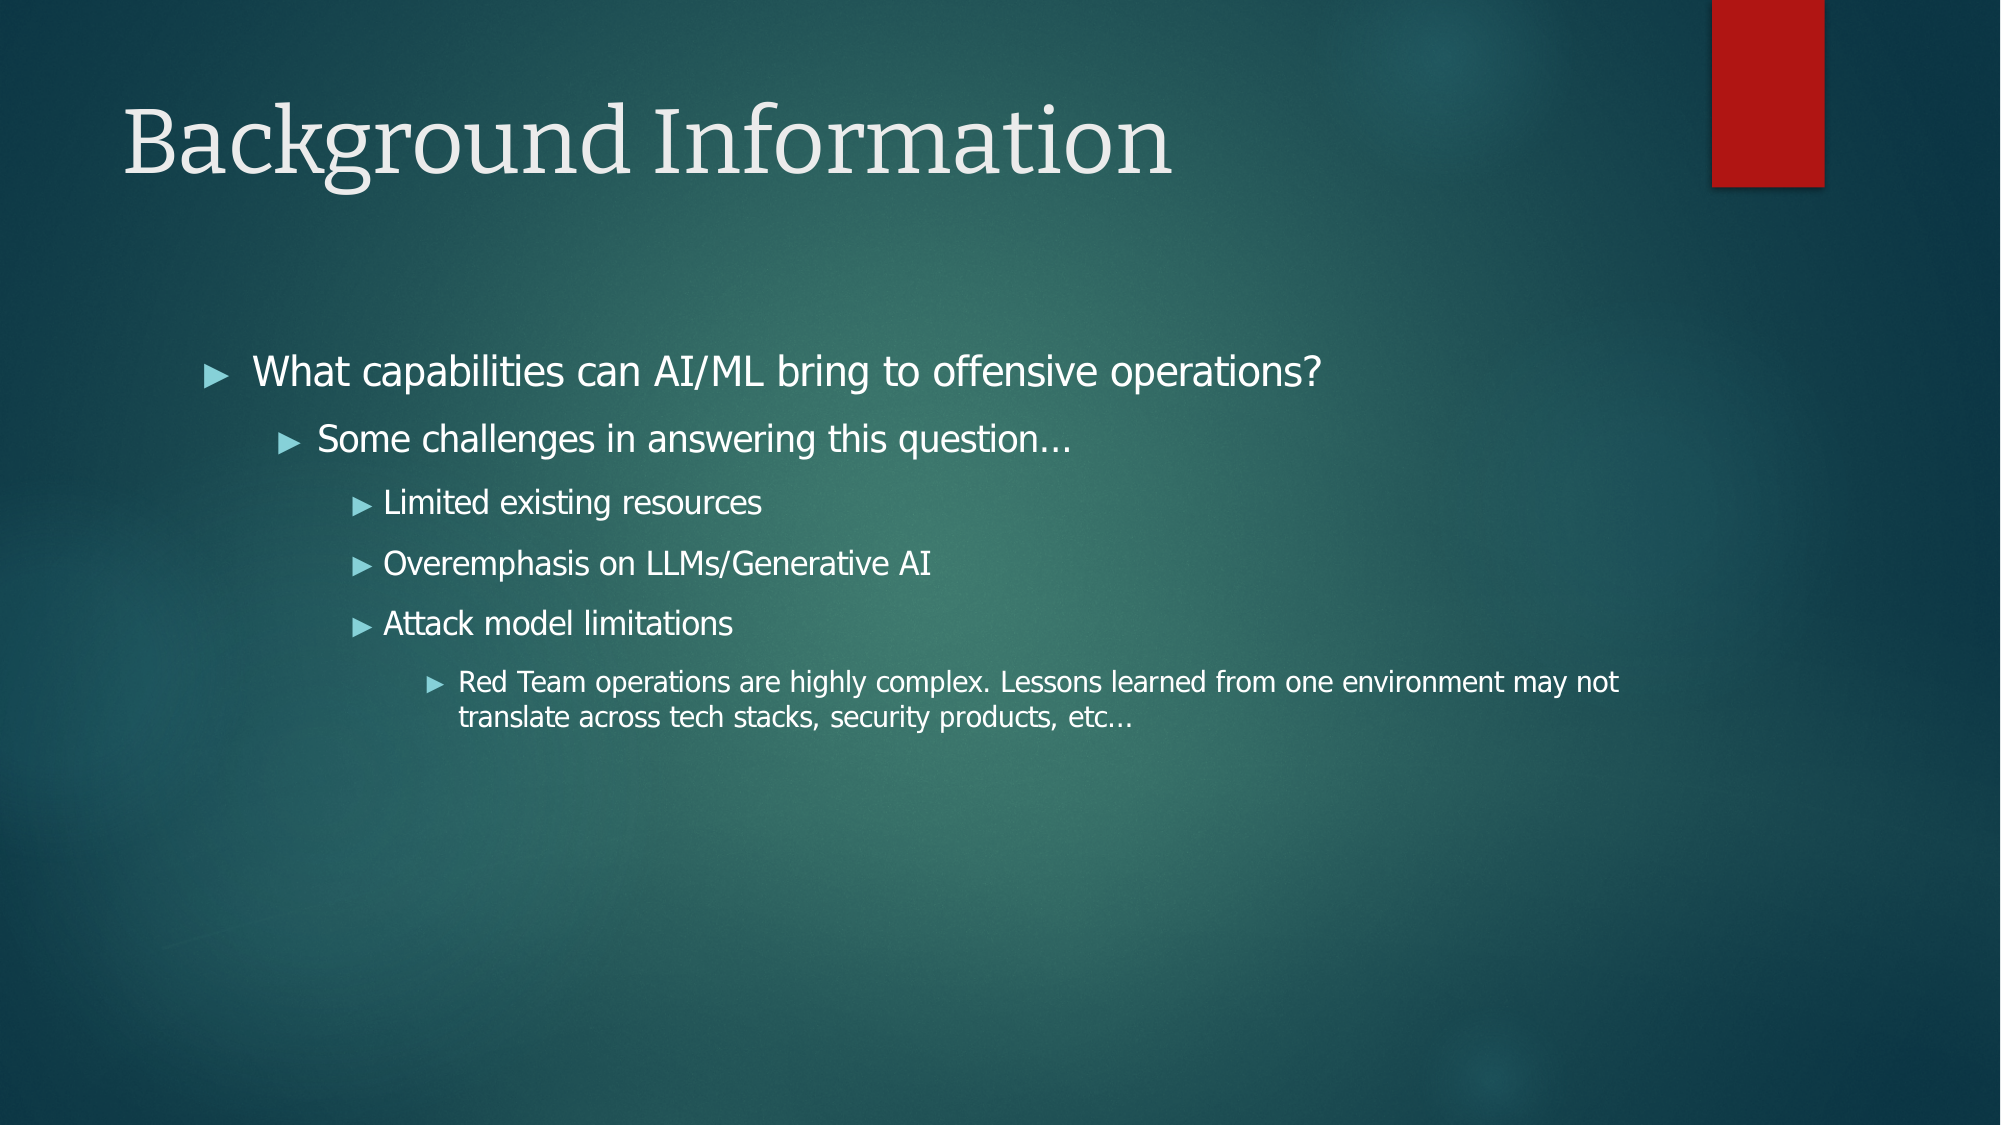

# Background Information
What capabilities can AI/ML bring to offensive operations?
Some challenges in answering this question...
Limited existing resources
Overemphasis on LLMs/Generative AI
Attack model limitations
Red Team operations are highly complex. Lessons learned from one environment may not translate across tech stacks, security products, etc...